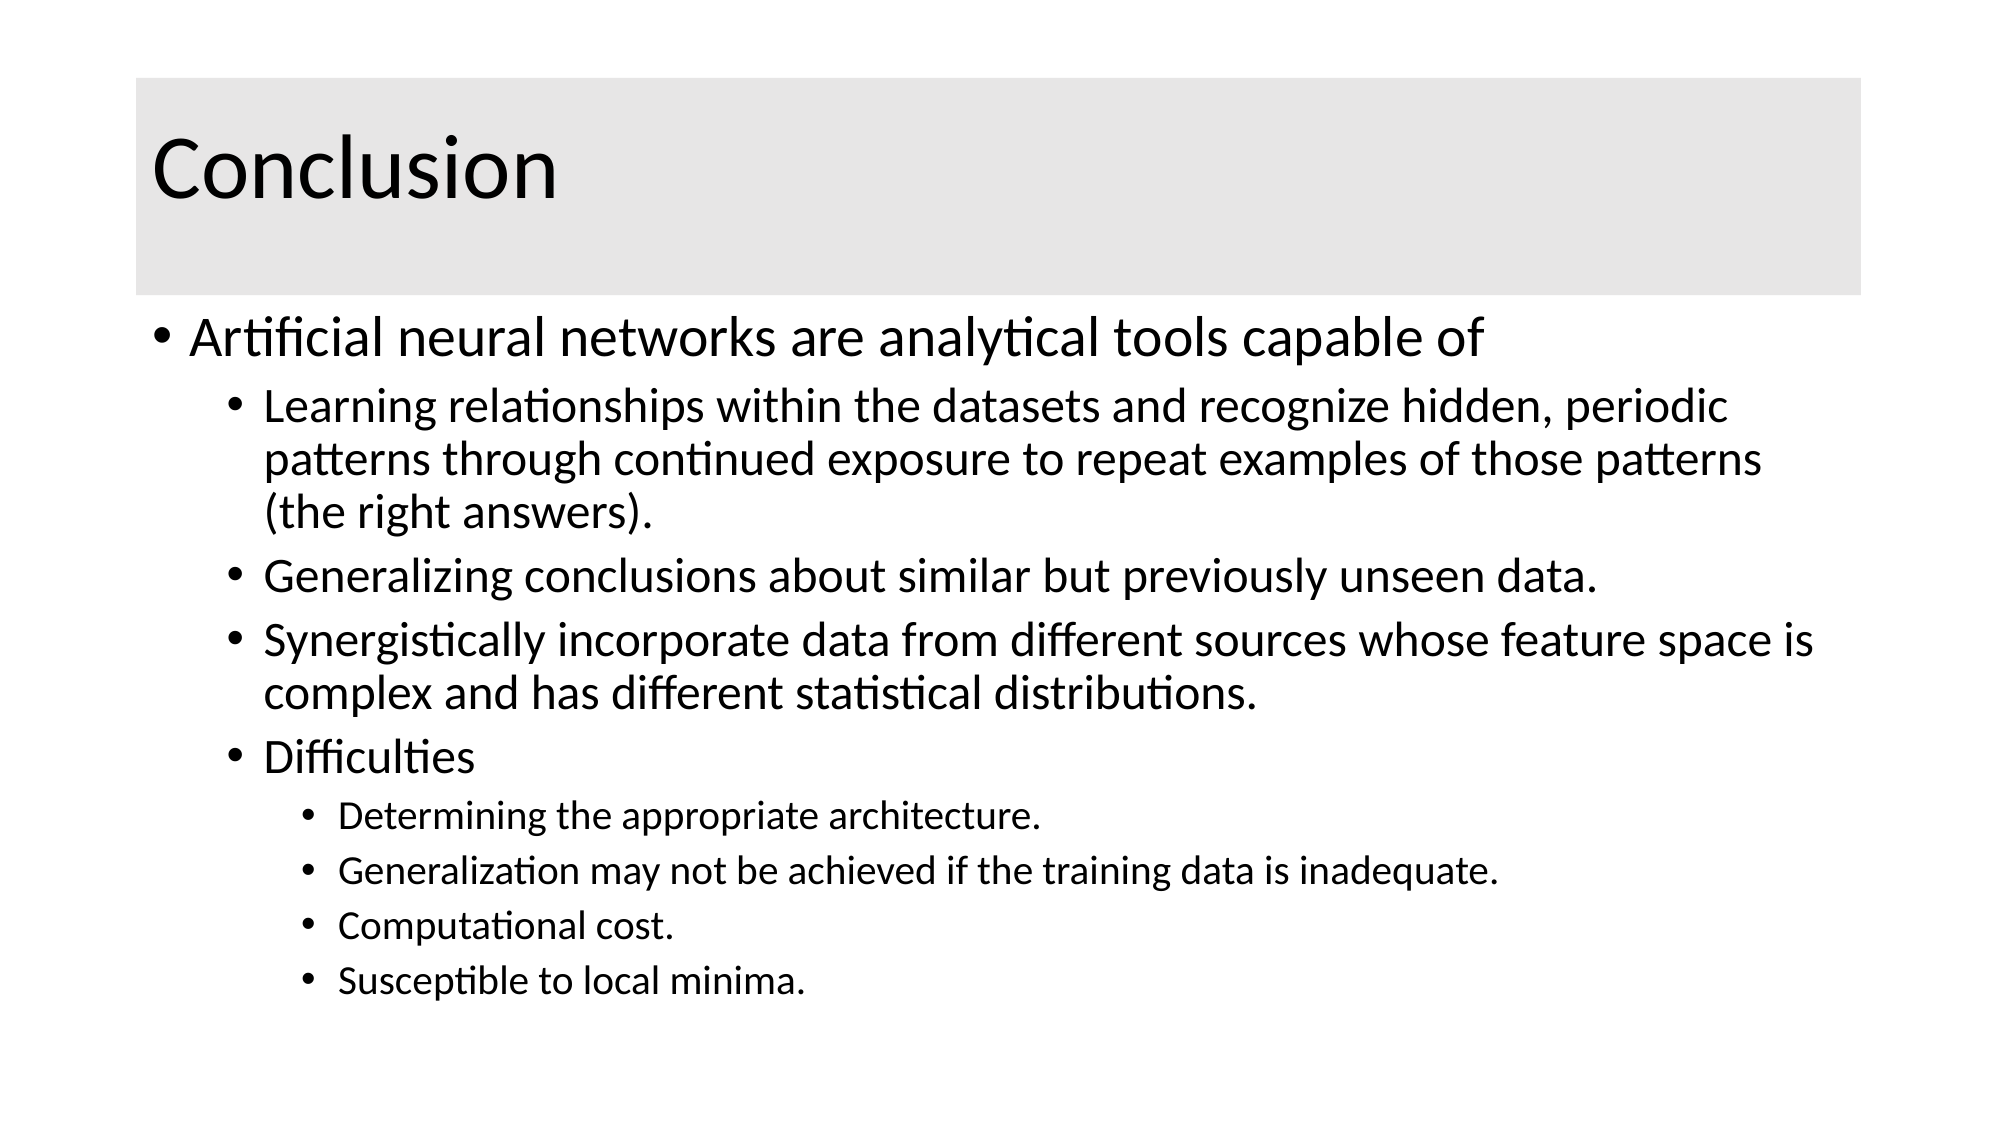

# Conclusion

Artificial neural networks are analytical tools capable of
Learning relationships within the datasets and recognize hidden, periodic patterns through continued exposure to repeat examples of those patterns (the right answers).
Generalizing conclusions about similar but previously unseen data.
Synergistically incorporate data from different sources whose feature space is complex and has different statistical distributions.
Difficulties
Determining the appropriate architecture.
Generalization may not be achieved if the training data is inadequate.
Computational cost.
Susceptible to local minima.